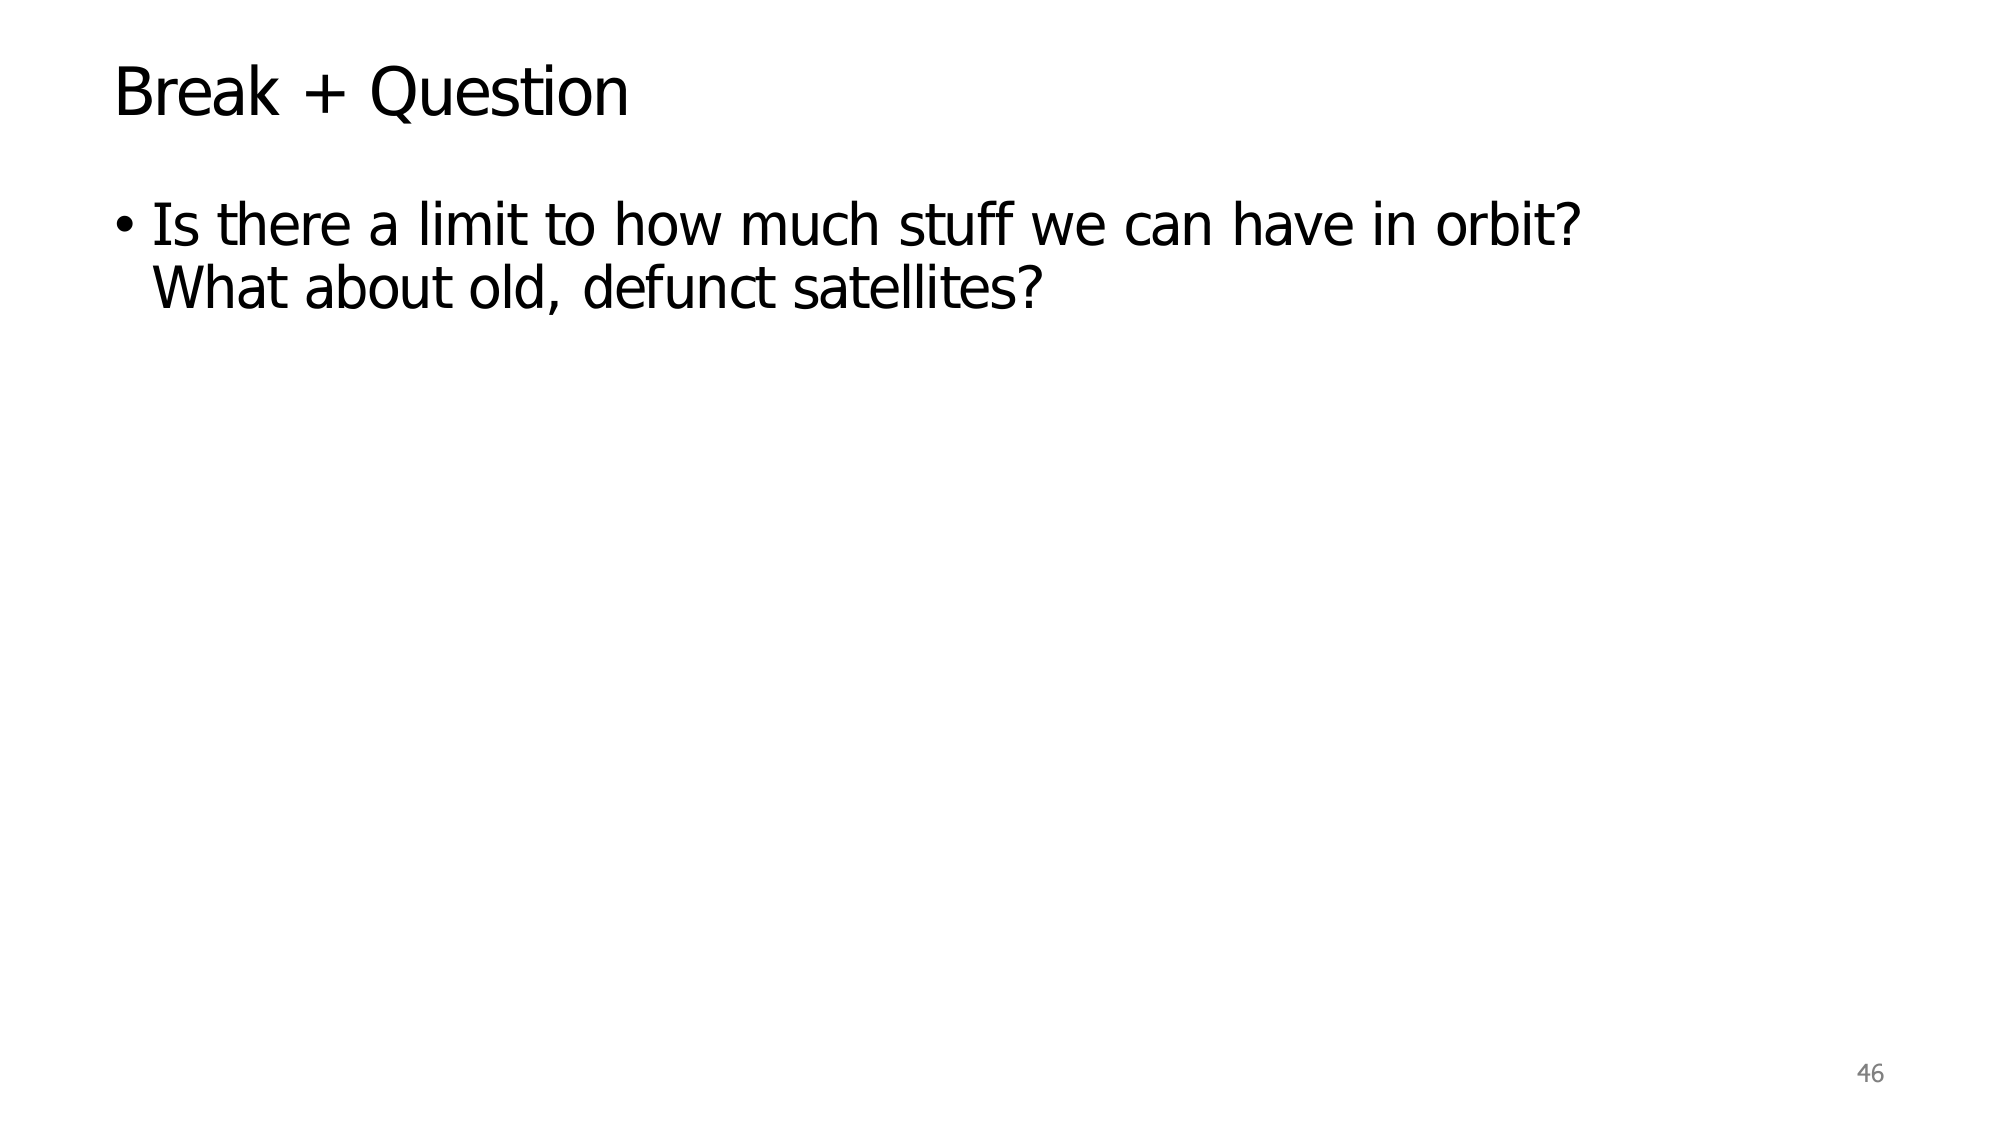

# Break + Question
Is there a limit to how much stuff we can have in orbit?
What about old, defunct satellites?
46